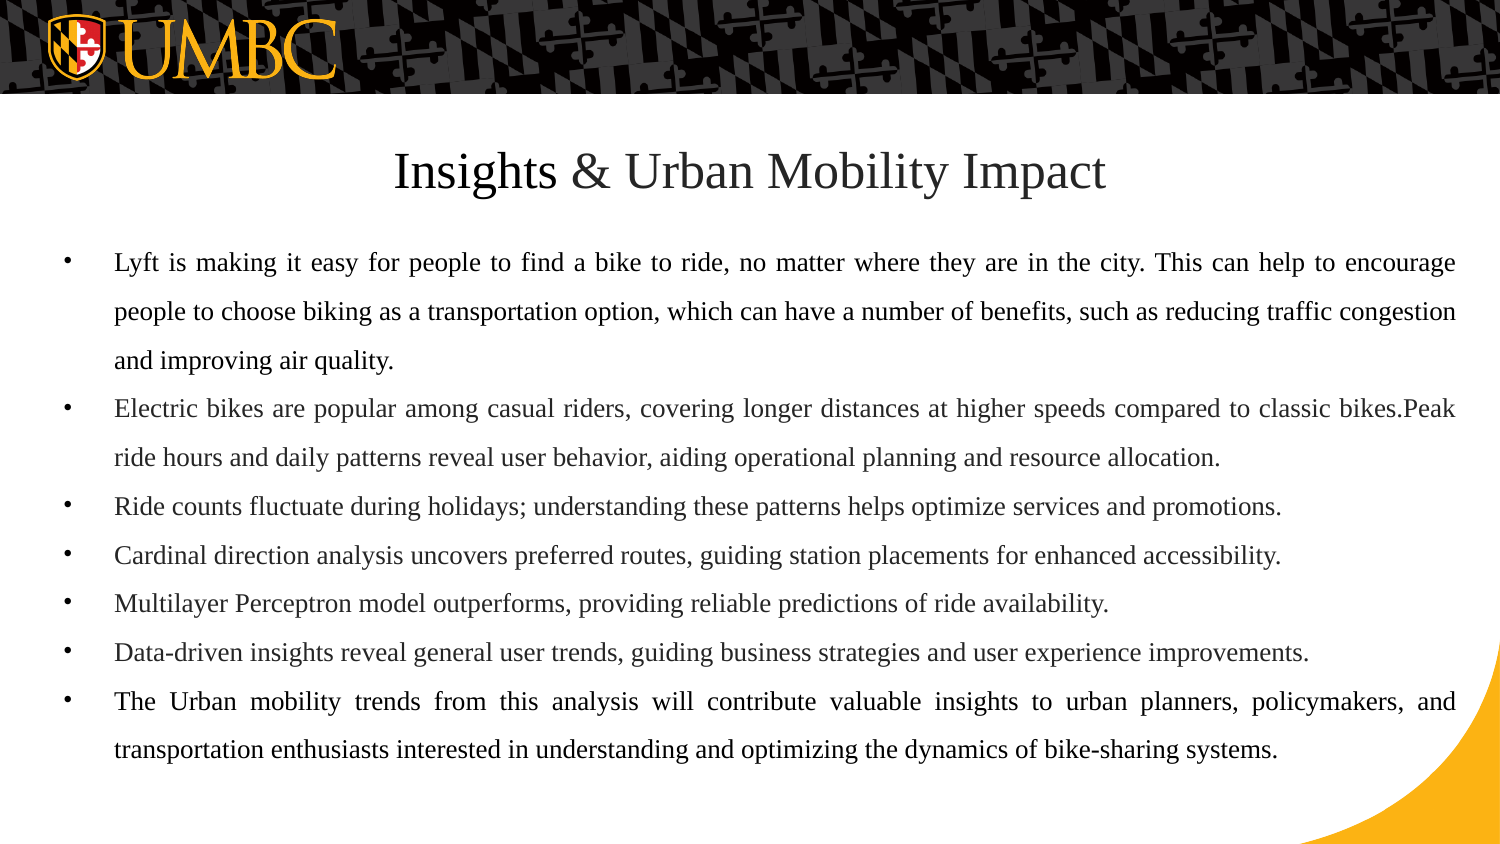

# Insights & Urban Mobility Impact
Lyft is making it easy for people to find a bike to ride, no matter where they are in the city. This can help to encourage people to choose biking as a transportation option, which can have a number of benefits, such as reducing traffic congestion and improving air quality.
Electric bikes are popular among casual riders, covering longer distances at higher speeds compared to classic bikes.Peak ride hours and daily patterns reveal user behavior, aiding operational planning and resource allocation.
Ride counts fluctuate during holidays; understanding these patterns helps optimize services and promotions.
Cardinal direction analysis uncovers preferred routes, guiding station placements for enhanced accessibility.
Multilayer Perceptron model outperforms, providing reliable predictions of ride availability.
Data-driven insights reveal general user trends, guiding business strategies and user experience improvements.
The Urban mobility trends from this analysis will contribute valuable insights to urban planners, policymakers, and transportation enthusiasts interested in understanding and optimizing the dynamics of bike-sharing systems.